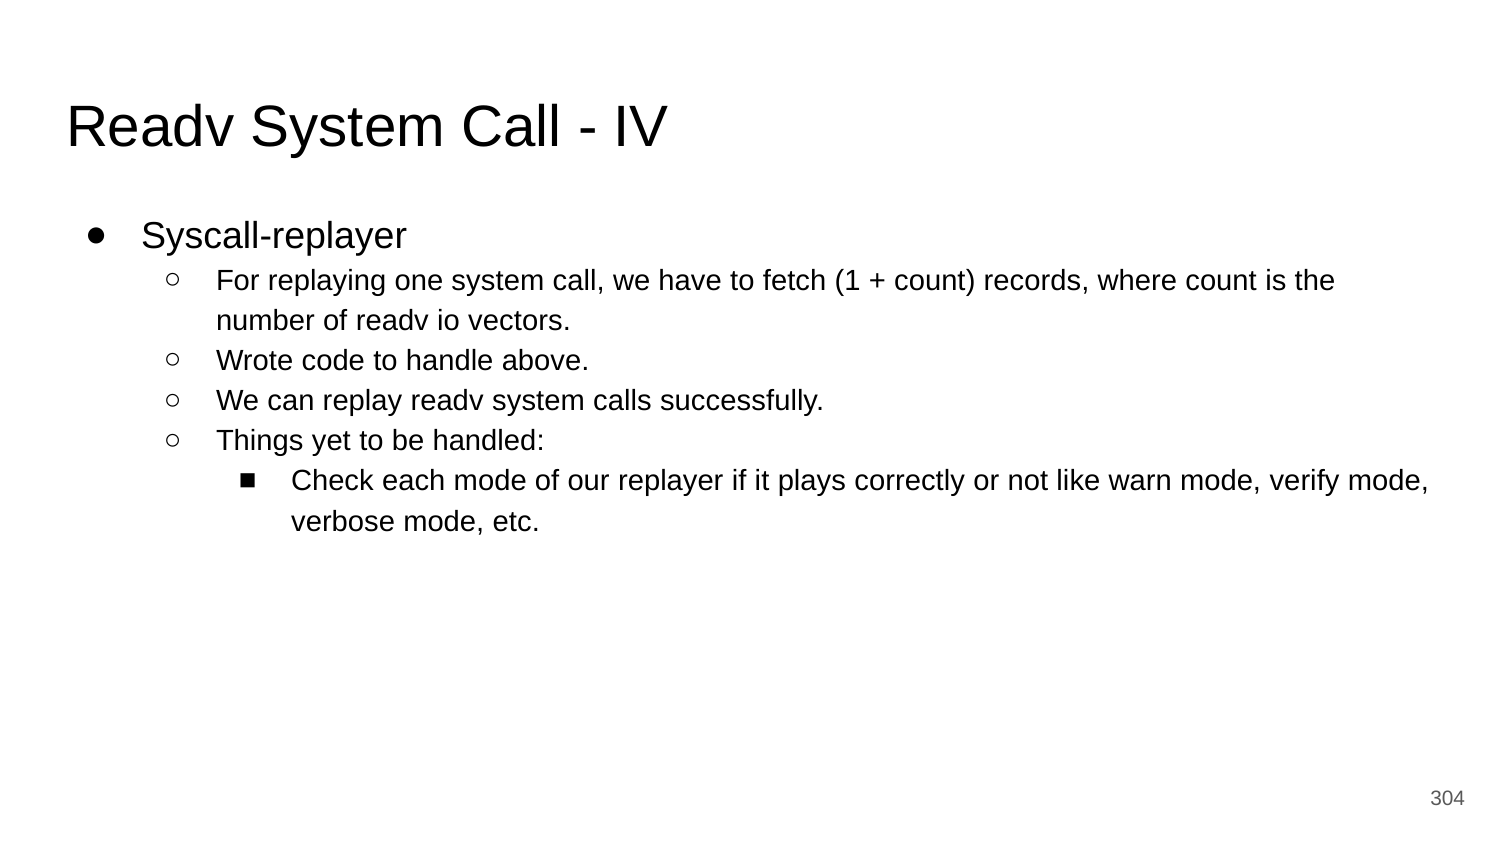

# Readv System Call - IV
Syscall-replayer
For replaying one system call, we have to fetch (1 + count) records, where count is the number of readv io vectors.
Wrote code to handle above.
We can replay readv system calls successfully.
Things yet to be handled:
Check each mode of our replayer if it plays correctly or not like warn mode, verify mode, verbose mode, etc.
304